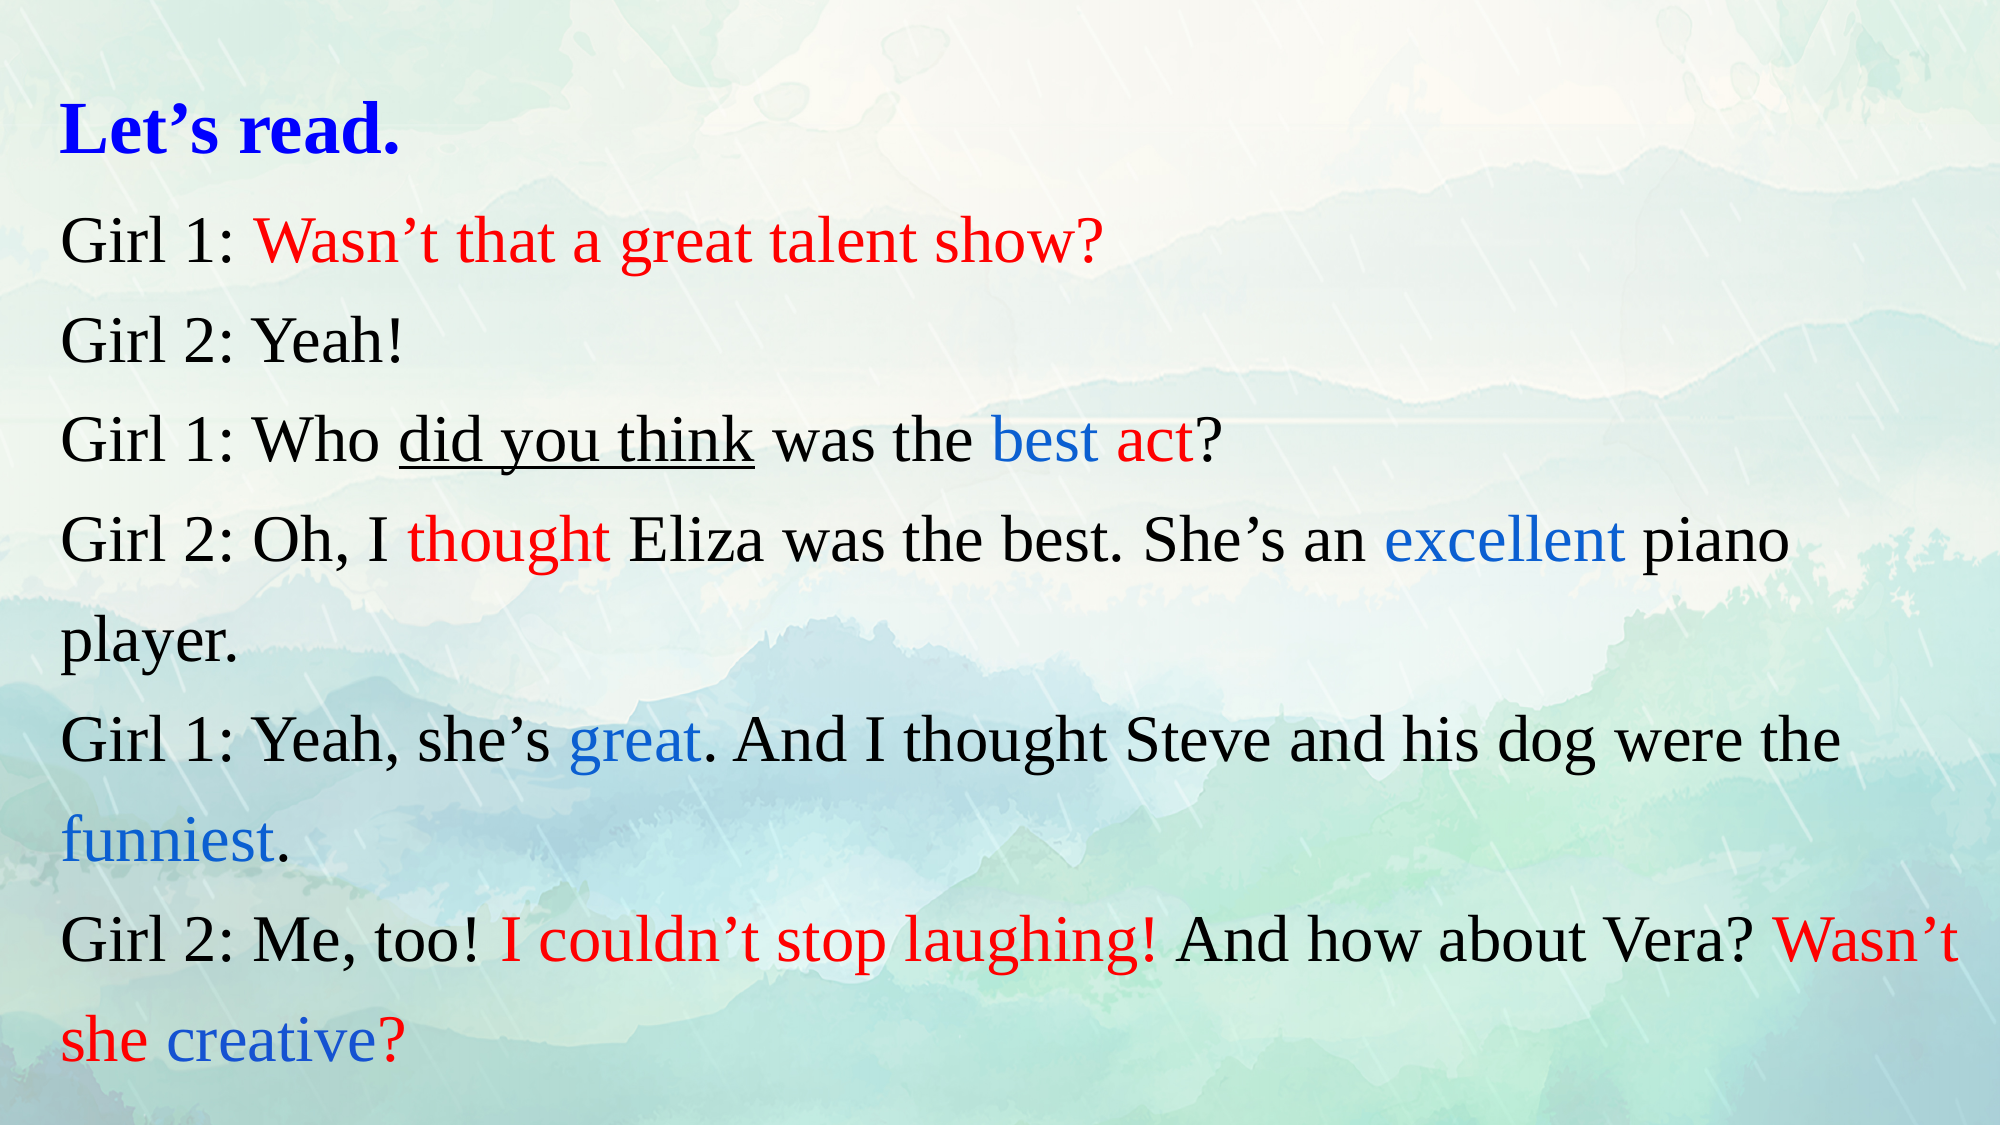

Let’s read.
Girl 1: Wasn’t that a great talent show?
Girl 2: Yeah!
Girl 1: Who did you think was the best act?
Girl 2: Oh, I thought Eliza was the best. She’s an excellent piano player.
Girl 1: Yeah, she’s great. And I thought Steve and his dog were the funniest.
Girl 2: Me, too! I couldn’t stop laughing! And how about Vera? Wasn’t she creative?